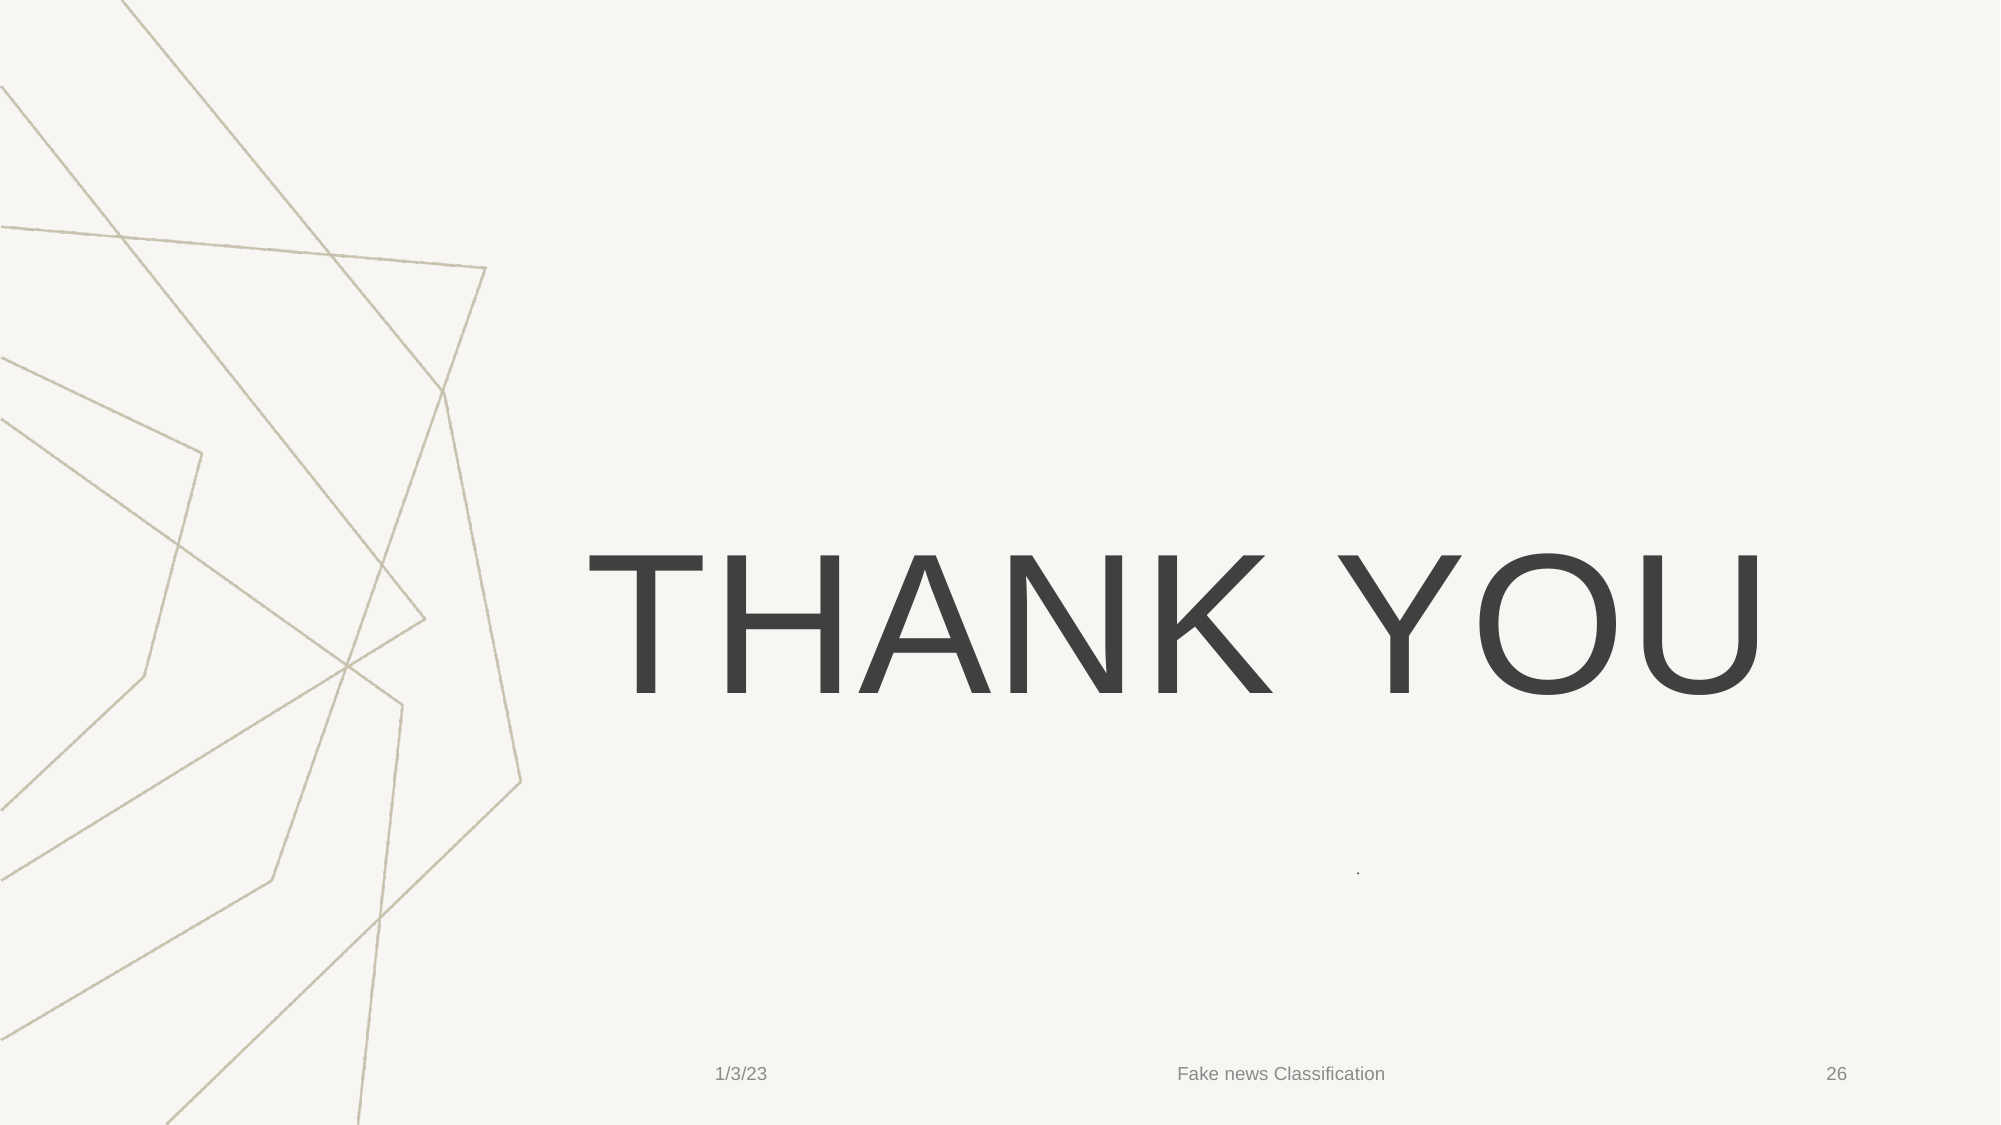

# THANK YOU
.
1/3/23
Fake news Classification
26